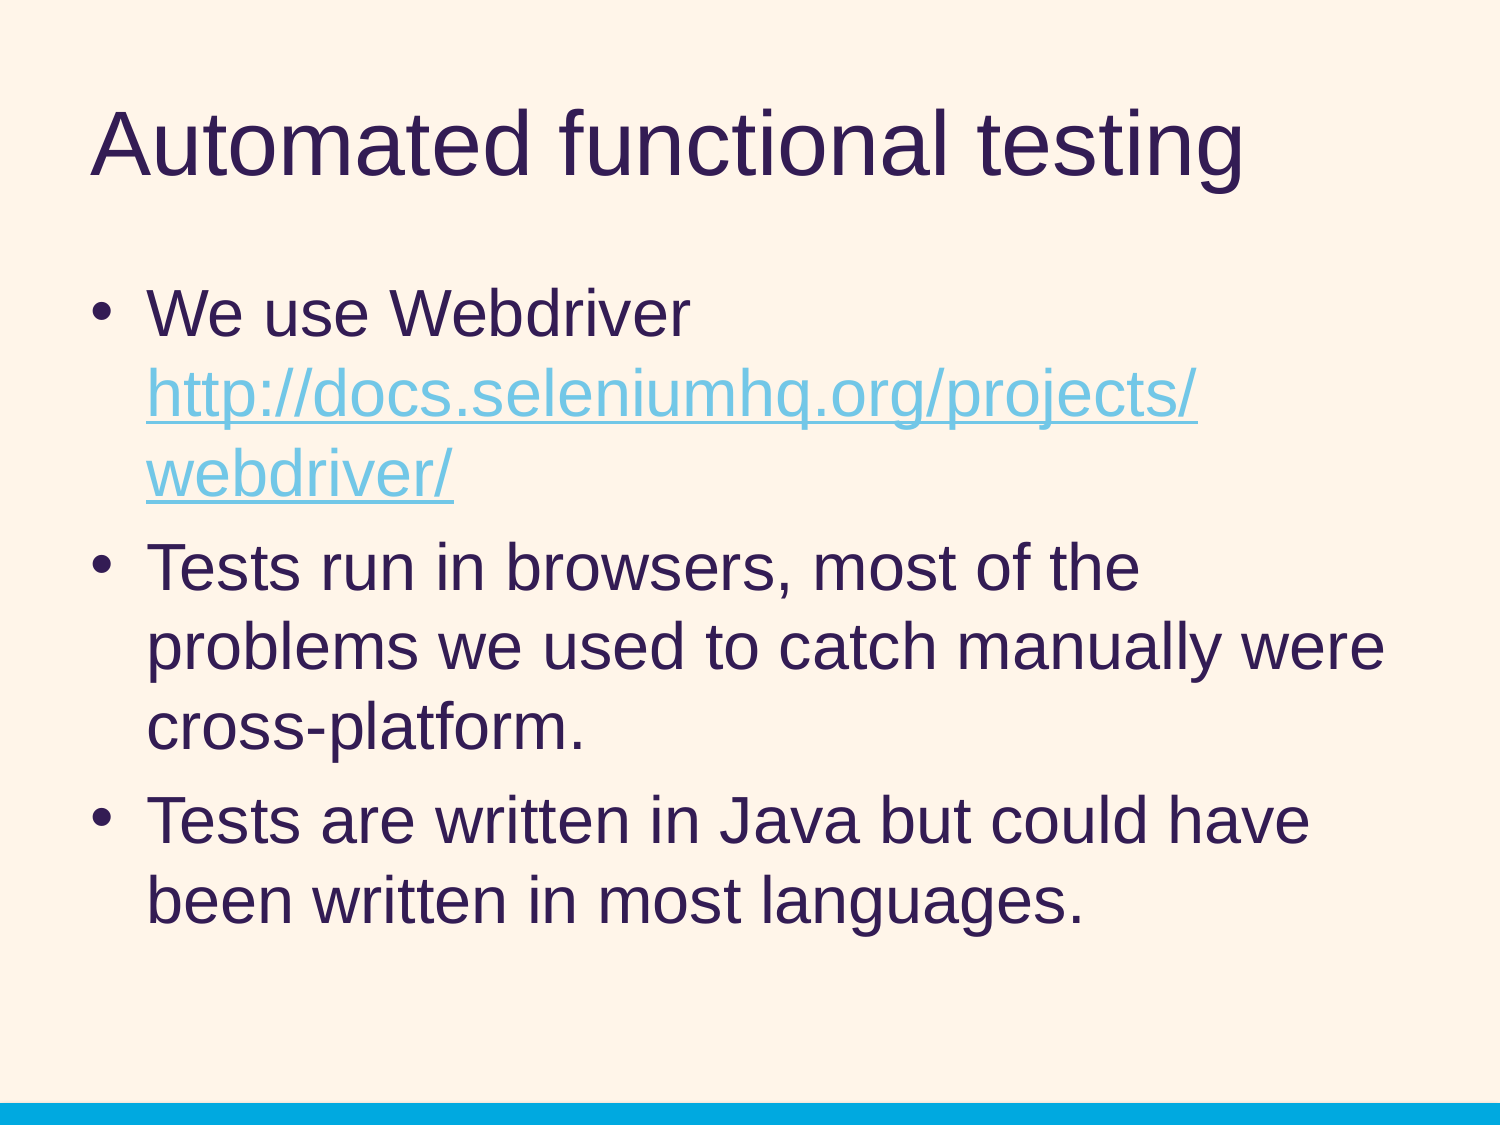

# Automated functional testing
We use Webdriver
http://docs.seleniumhq.org/projects/webdriver/
Tests run in browsers, most of the problems we used to catch manually were cross-platform.
Tests are written in Java but could have been written in most languages.